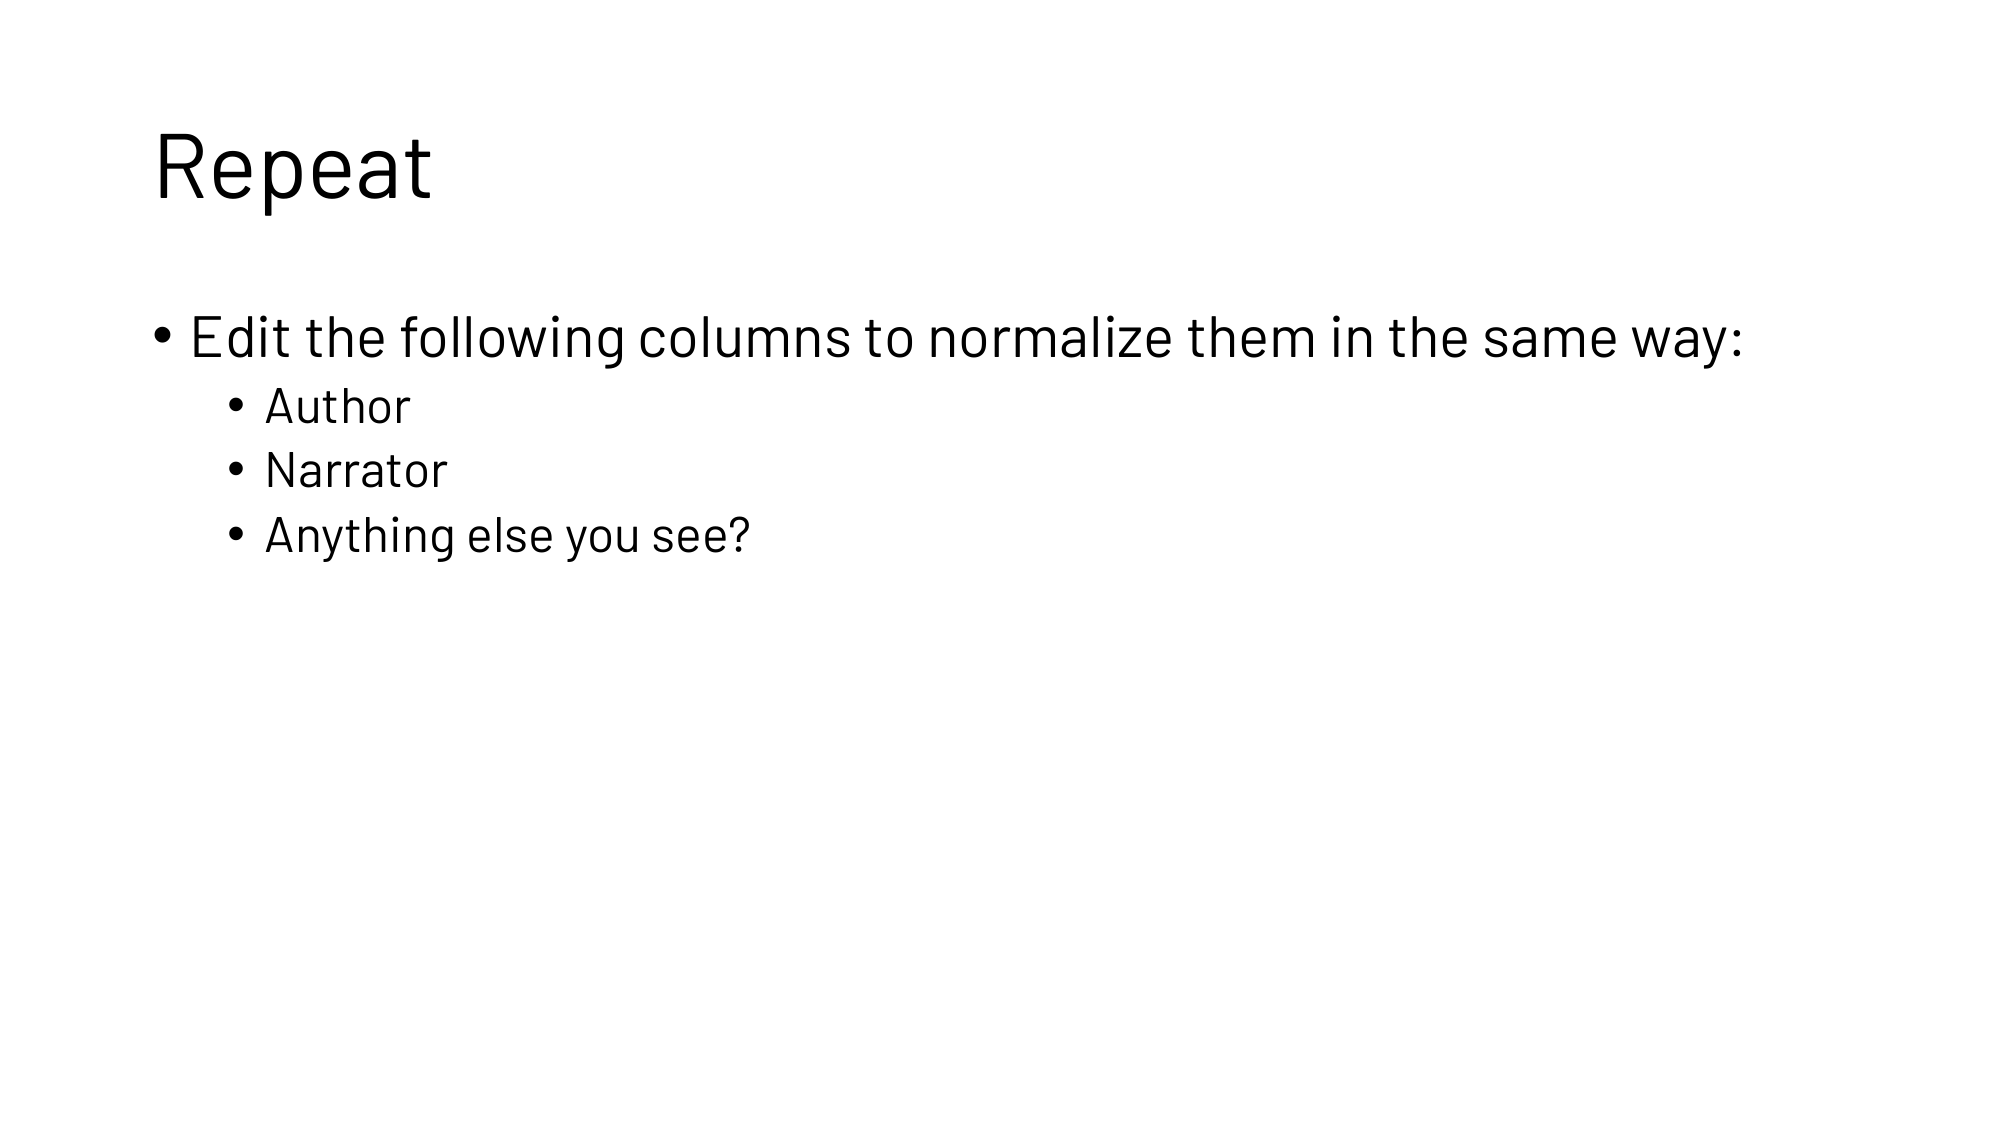

# Repeat
Edit the following columns to normalize them in the same way:
Author
Narrator
Anything else you see?